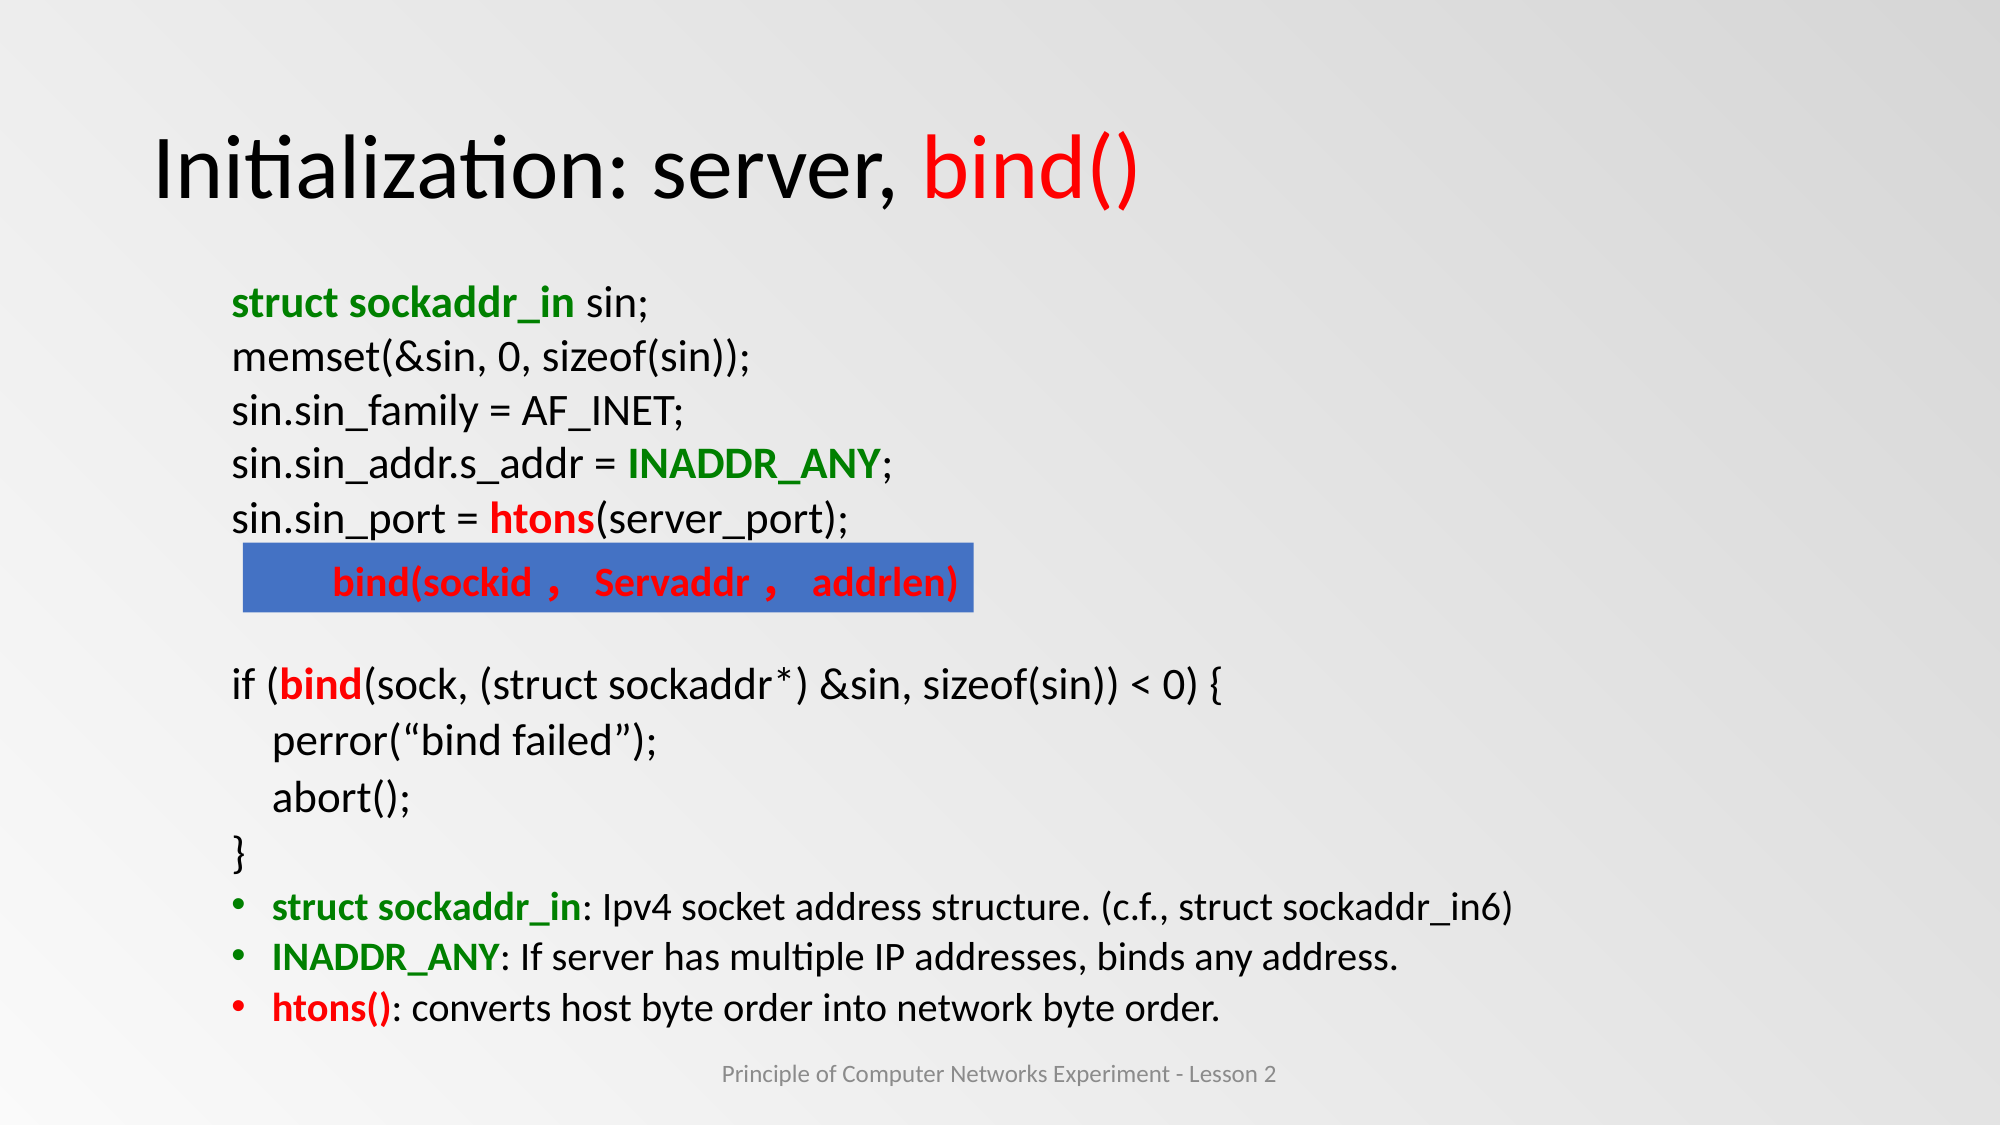

# Initialization: server, bind()

struct sockaddr_in sin;
memset(&sin, 0, sizeof(sin));
sin.sin_family = AF_INET;
sin.sin_addr.s_addr = INADDR_ANY;
sin.sin_port = htons(server_port);

if (bind(sock, (struct sockaddr*) &sin, sizeof(sin)) < 0) {
	perror(“bind failed”);
	abort();
}
struct sockaddr_in: Ipv4 socket address structure. (c.f., struct sockaddr_in6)
INADDR_ANY: If server has multiple IP addresses, binds any address.
htons(): converts host byte order into network byte order.

bind(sockid，Servaddr，addrlen)

Principle of Computer Networks Experiment - Lesson 2
59